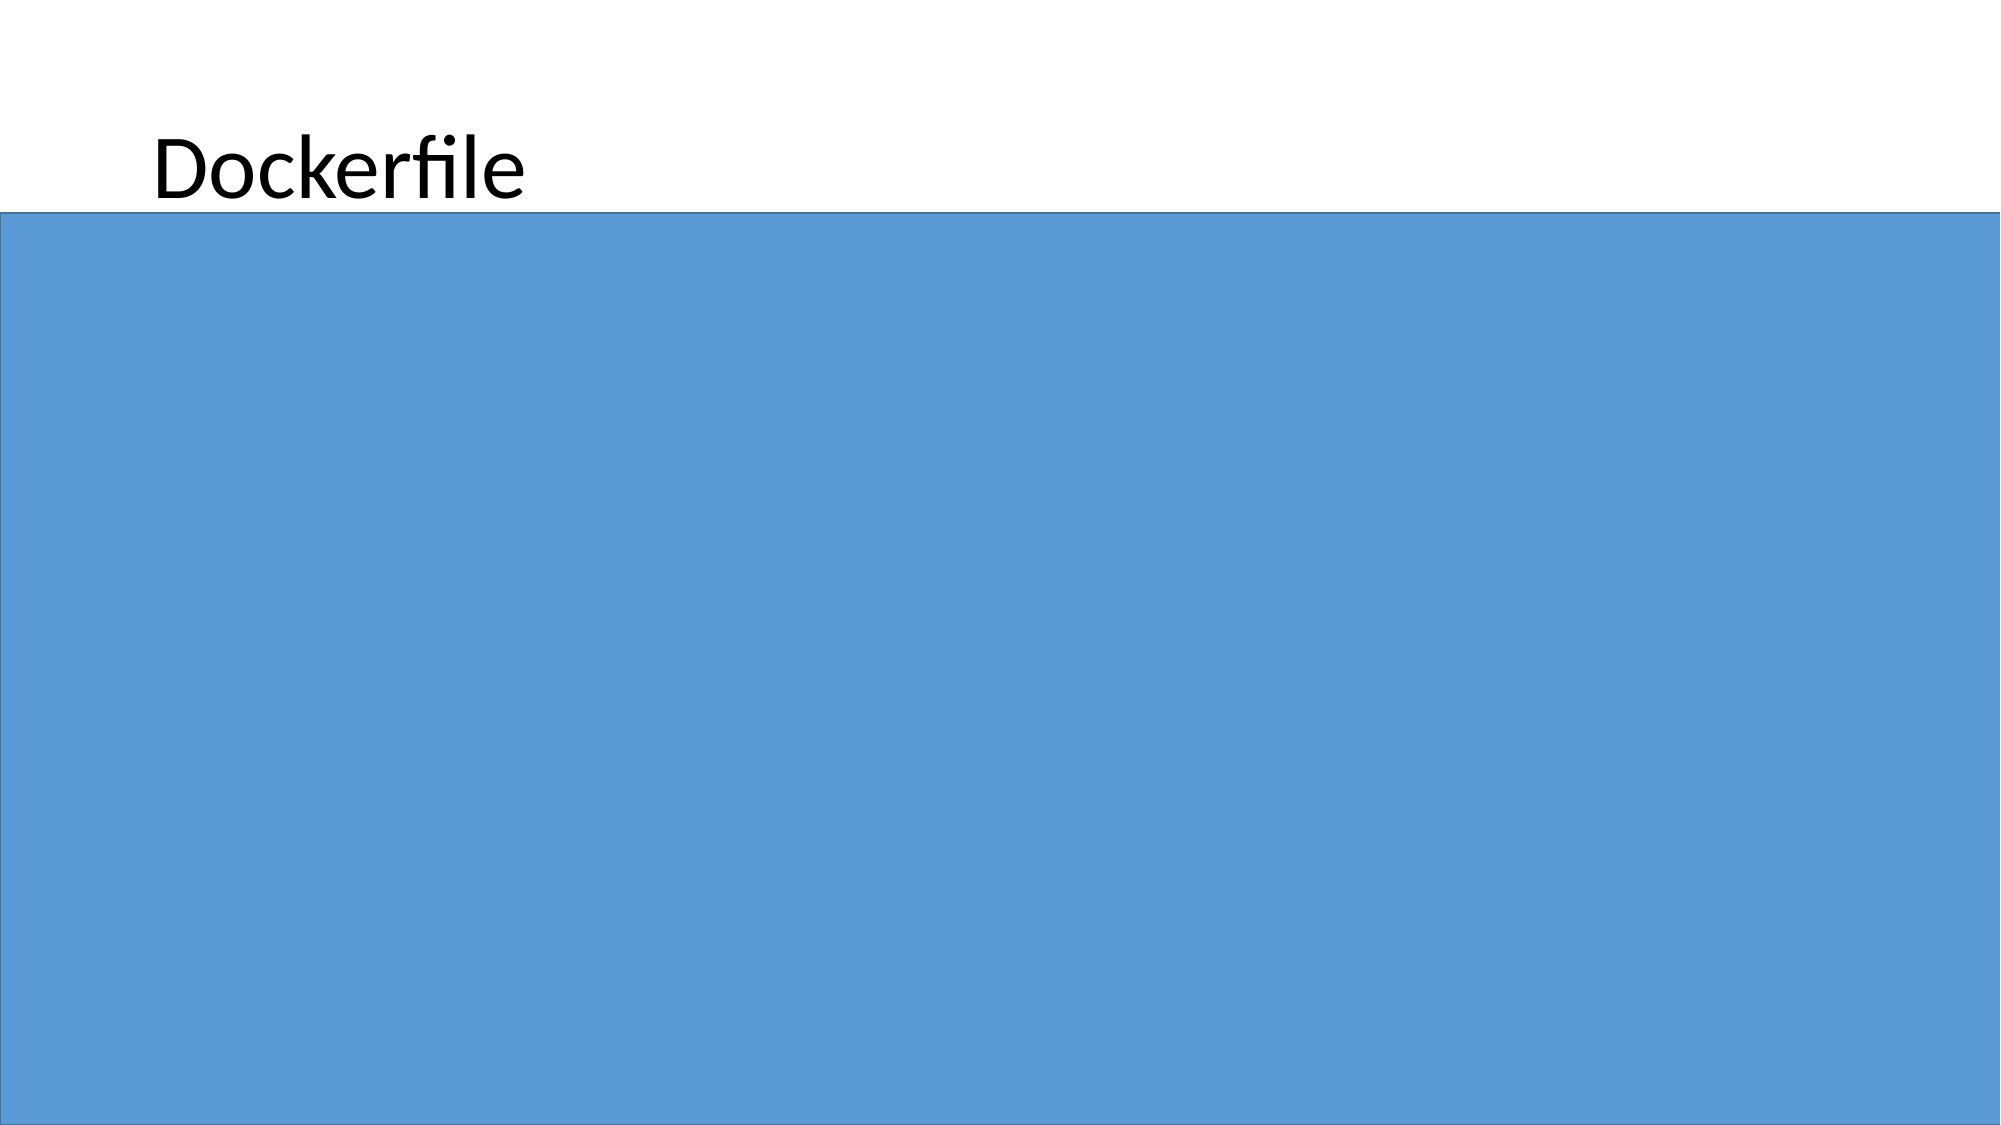

# Dockerfile

Lab #1: Installing GIT
Lab #2: ADD instruction
Lab #3: COPY instruction
Lab #4: CMD instruction
Lab #5: ENTRYPOINT instruction
Lab #6: WORKDIR instruction
Lab #7: RUN instruction
Lab #8: ARG instruction
Lab #9: EXPOSE instruction
Lab #10: VOLUME instruction
Lab #11: EXPOSE instruction
Lab #12: LABEL instruction
Lab #13: ONBUILD instruction
Lab #14: HEALTHCHECK instruction
Lab #15: SHELL instruction
Lab #16: Entrypoint Vs RUN
Lab #17: USER instruction
Writing Dockerfile with Hello Python Script Added
Let’s proceed:
Lab #1: Create an image with GIT installed